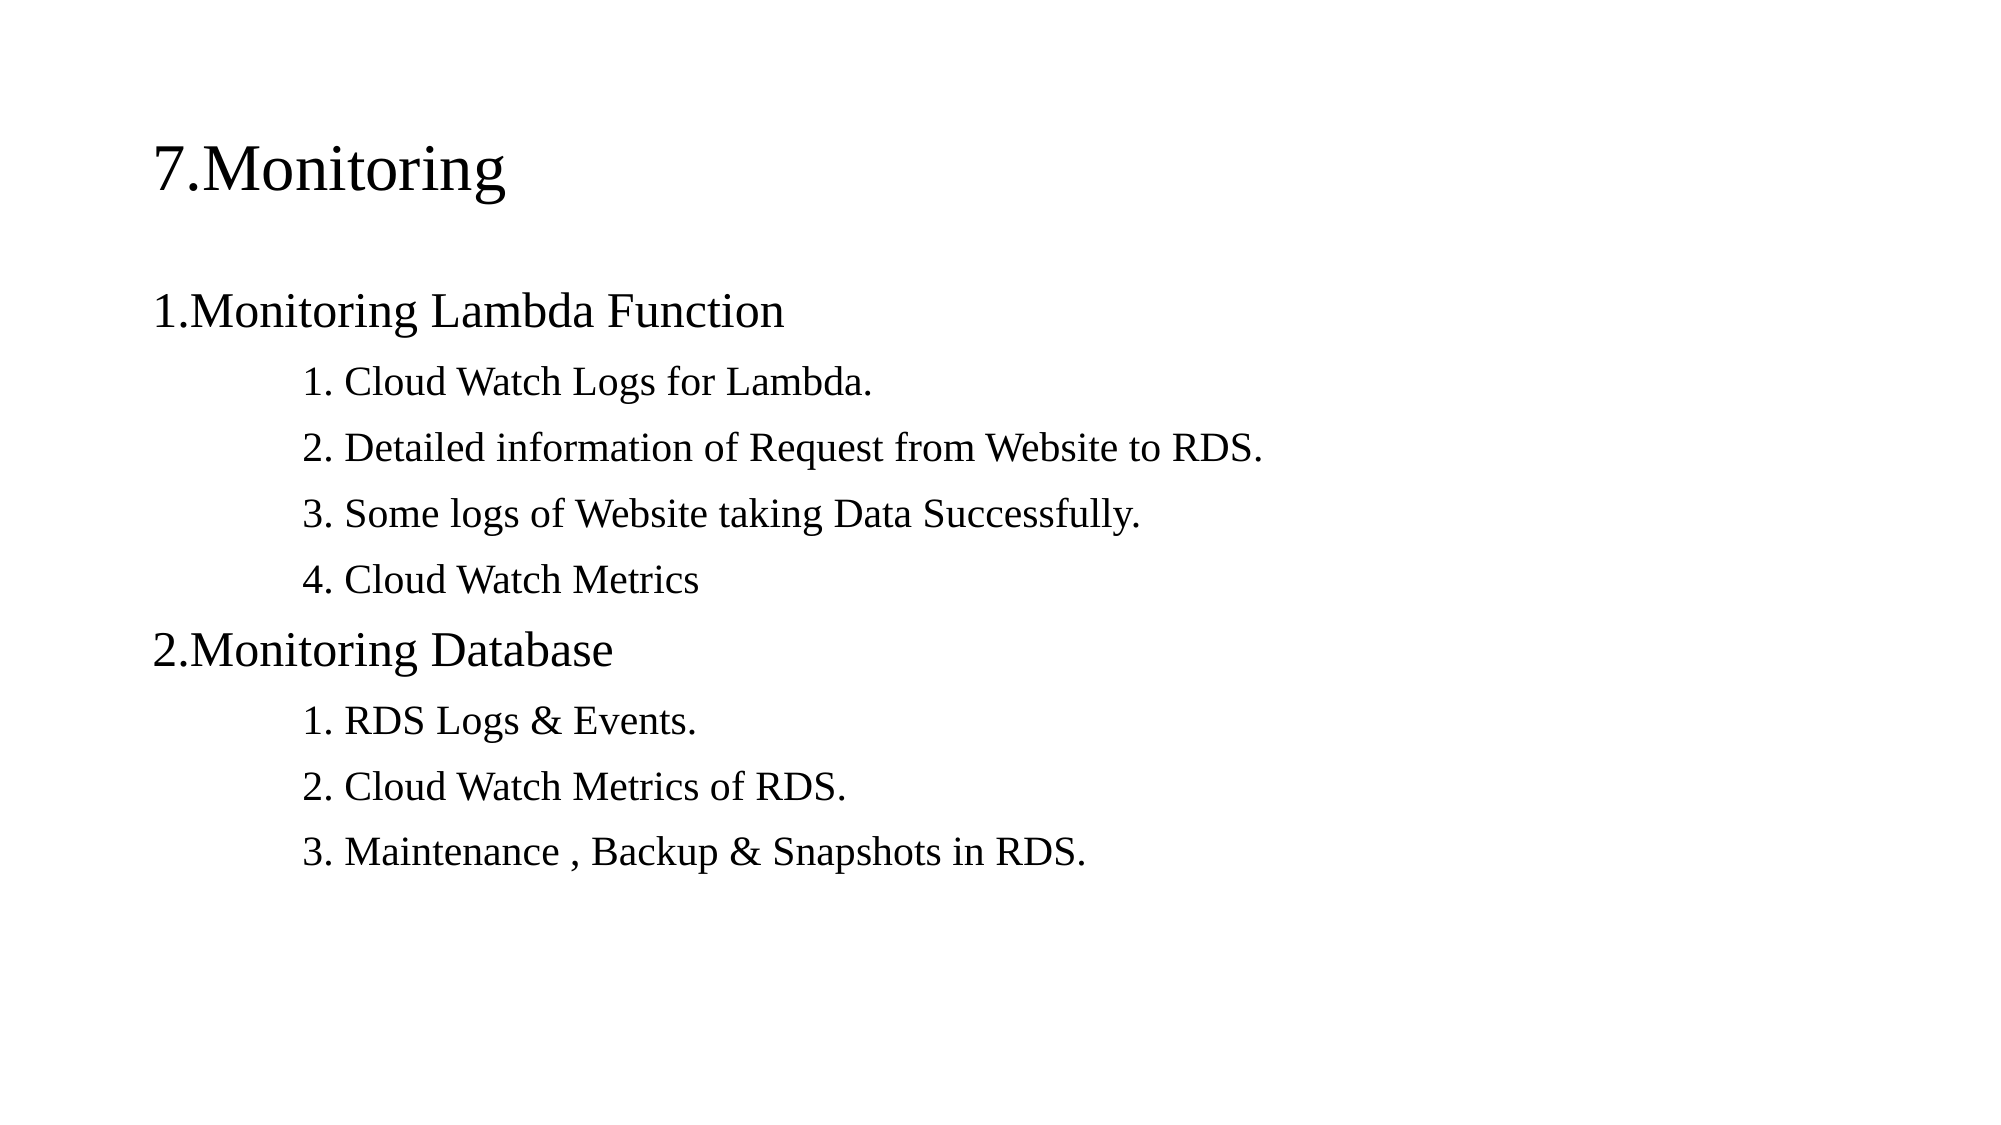

# 7.Monitoring
1.Monitoring Lambda Function
	1. Cloud Watch Logs for Lambda.
	2. Detailed information of Request from Website to RDS.
	3. Some logs of Website taking Data Successfully.
	4. Cloud Watch Metrics
2.Monitoring Database
	1. RDS Logs & Events.
	2. Cloud Watch Metrics of RDS.
	3. Maintenance , Backup & Snapshots in RDS.